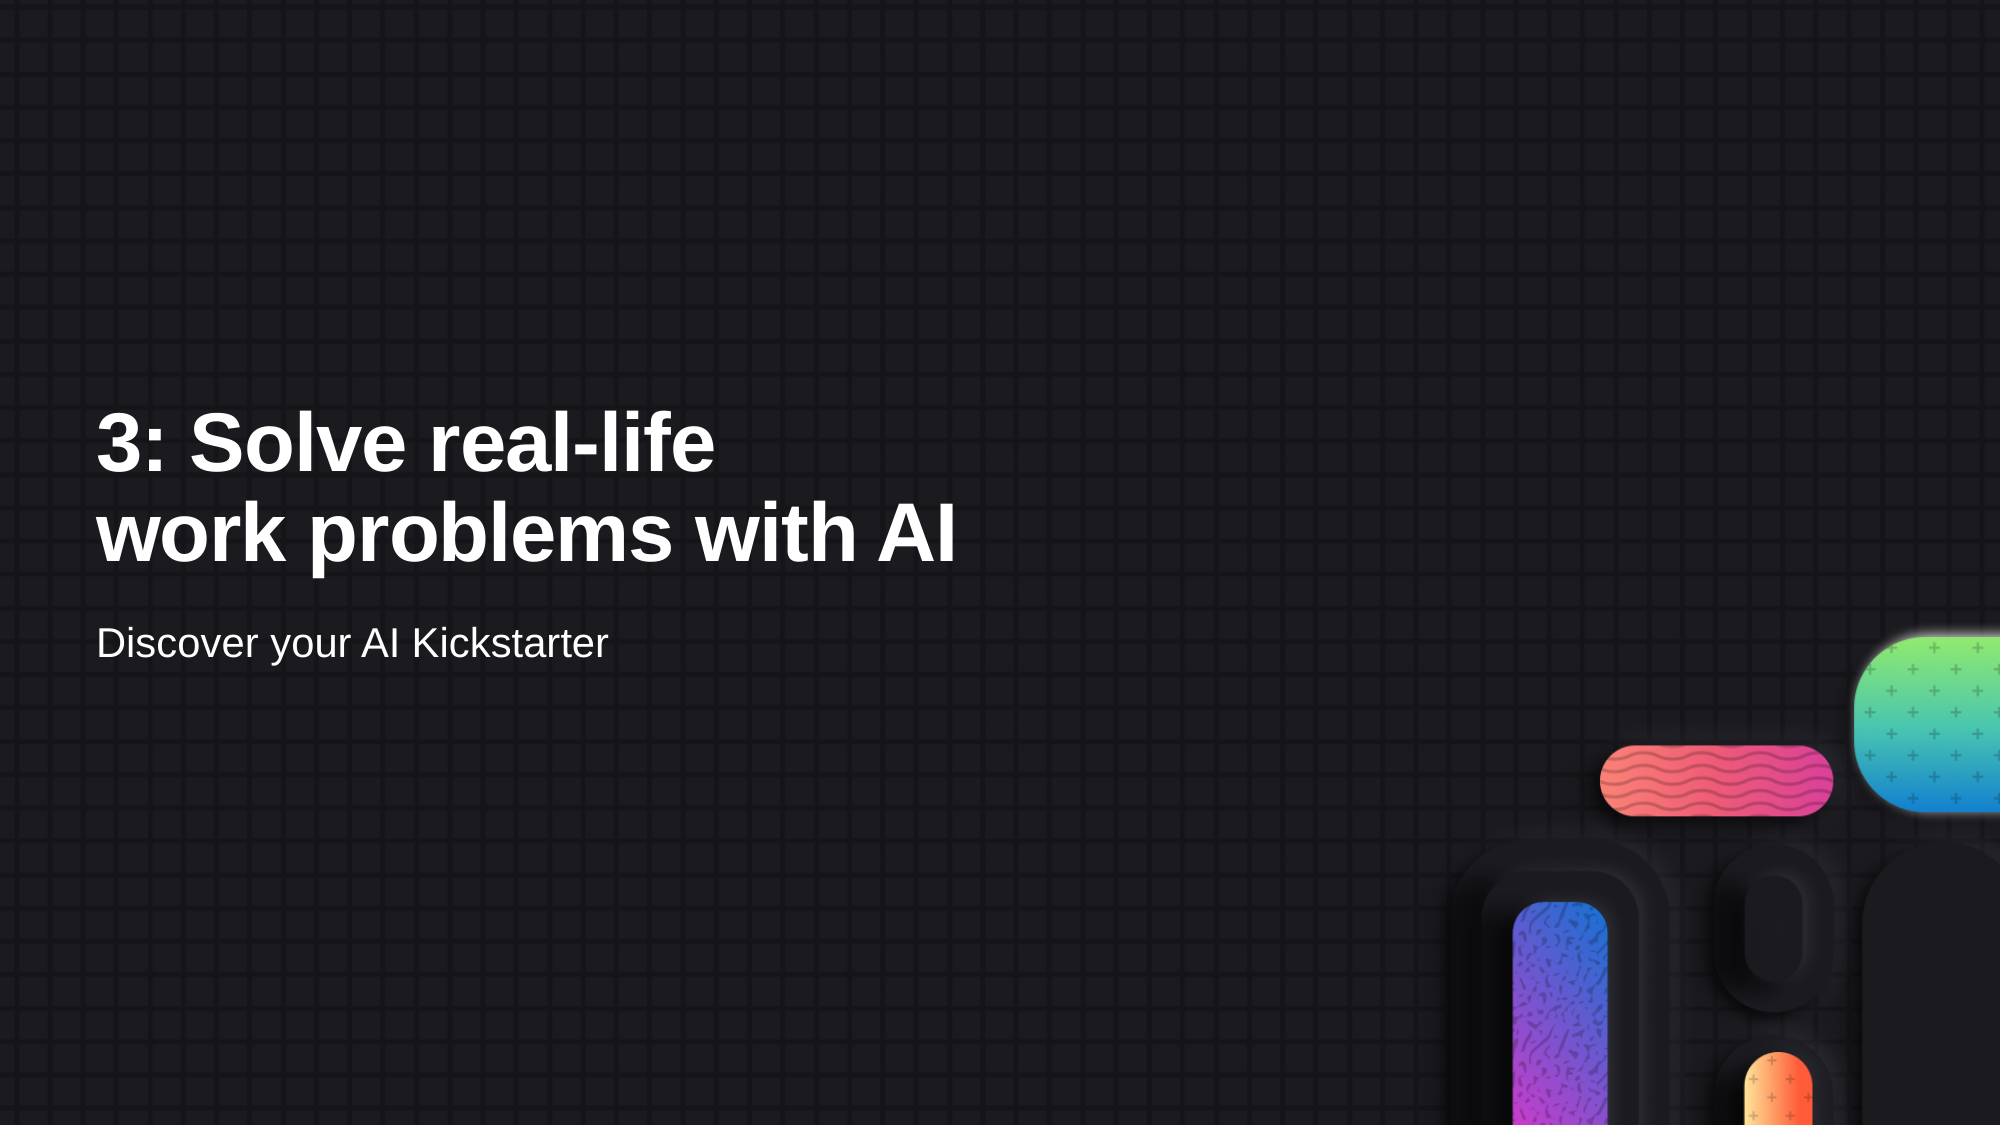

# 3: Solve real-life work problems with AI
Discover your AI Kickstarter